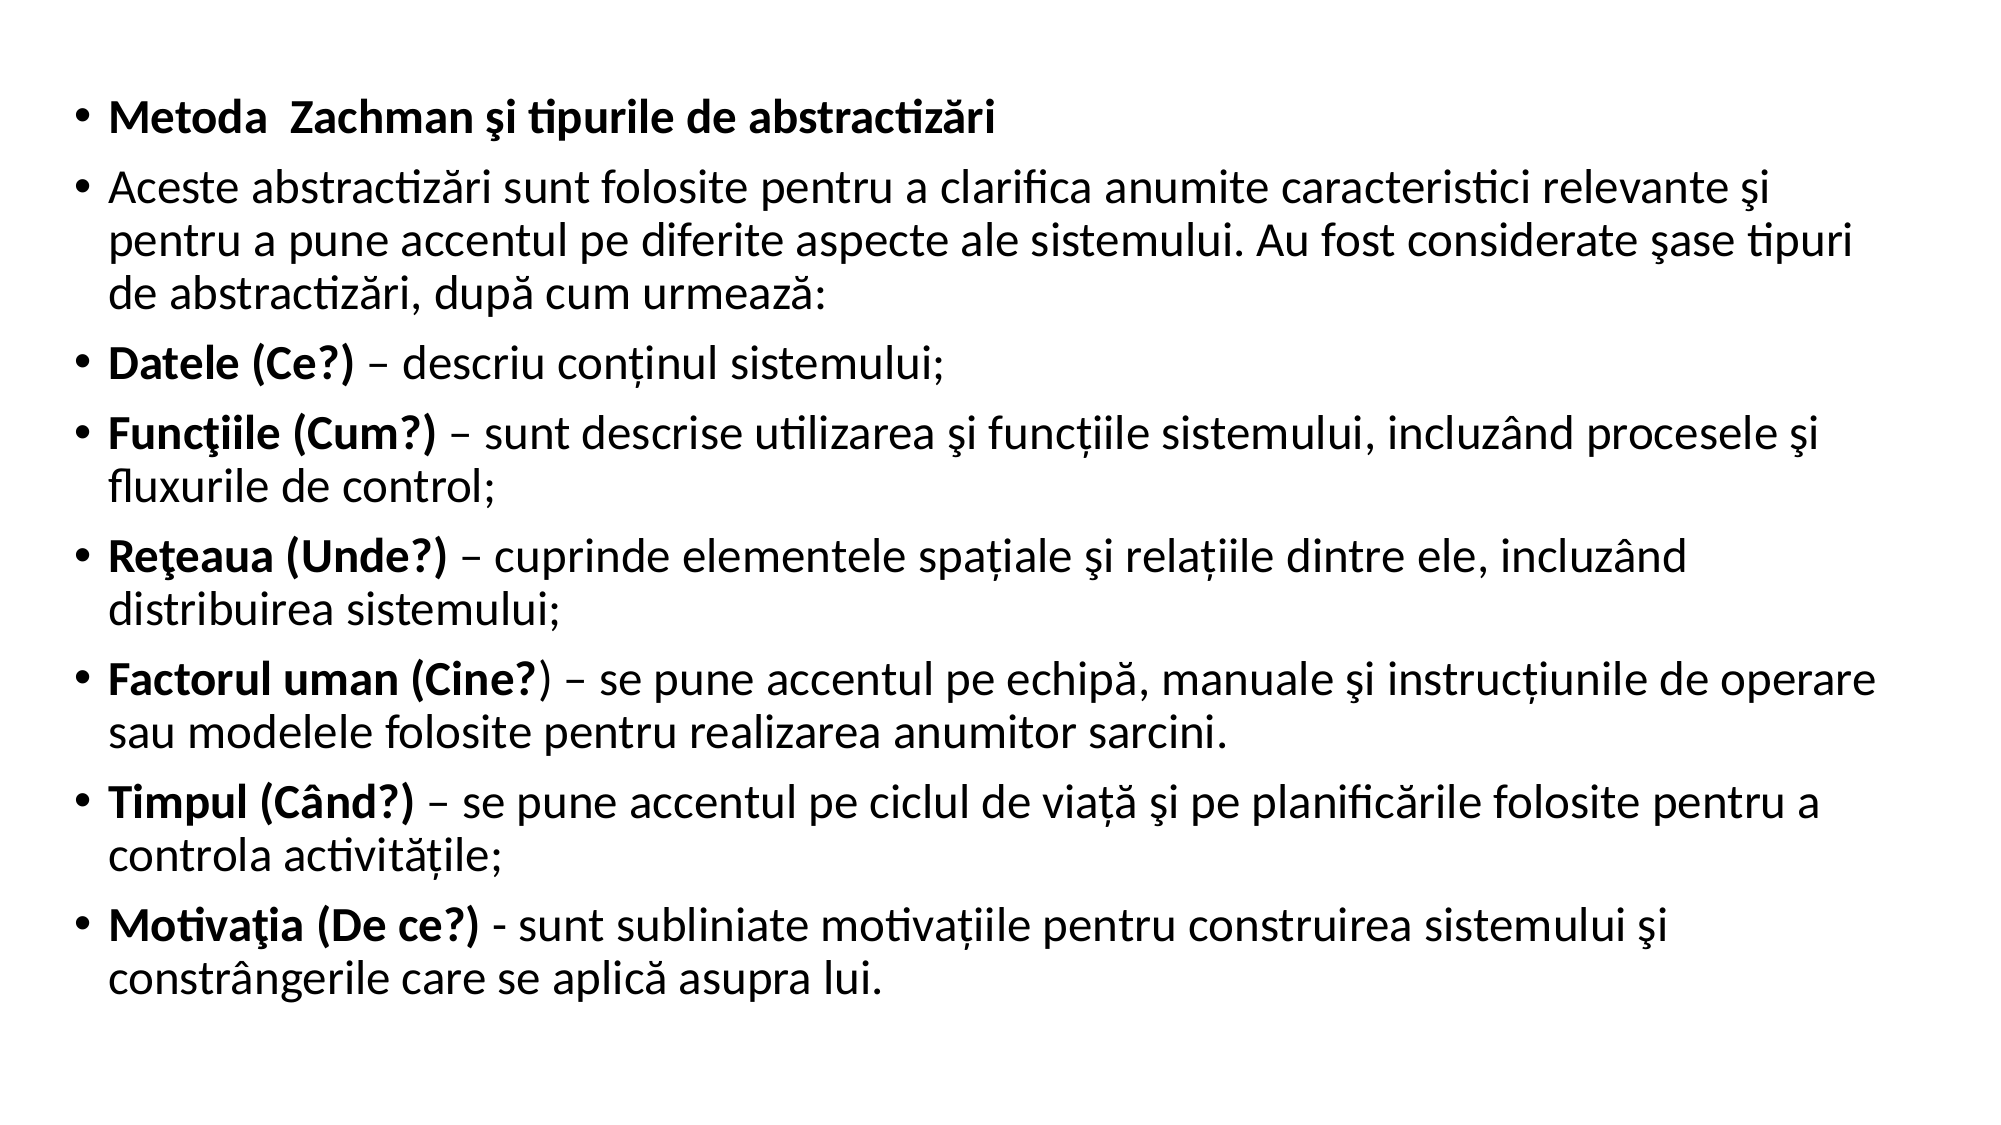

Metoda  Zachman şi tipurile de abstractizări
Aceste abstractizări sunt folosite pentru a clarifica anumite caracteristici relevante şi pentru a pune accentul pe diferite aspecte ale sistemului. Au fost considerate şase tipuri de abstractizări, după cum urmează:
Datele (Ce?) – descriu conținul sistemului;
Funcţiile (Cum?) – sunt descrise utilizarea şi funcțiile sistemului, incluzând procesele şi fluxurile de control;
Reţeaua (Unde?) – cuprinde elementele spațiale şi relațiile dintre ele, incluzând distribuirea sistemului;
Factorul uman (Cine?) – se pune accentul pe echipă, manuale şi instrucțiunile de operare sau modelele folosite pentru realizarea anumitor sarcini.
Timpul (Când?) – se pune accentul pe ciclul de viață şi pe planificările folosite pentru a controla activitățile;
Motivaţia (De ce?) - sunt subliniate motivațiile pentru construirea sistemului şi constrângerile care se aplică asupra lui.